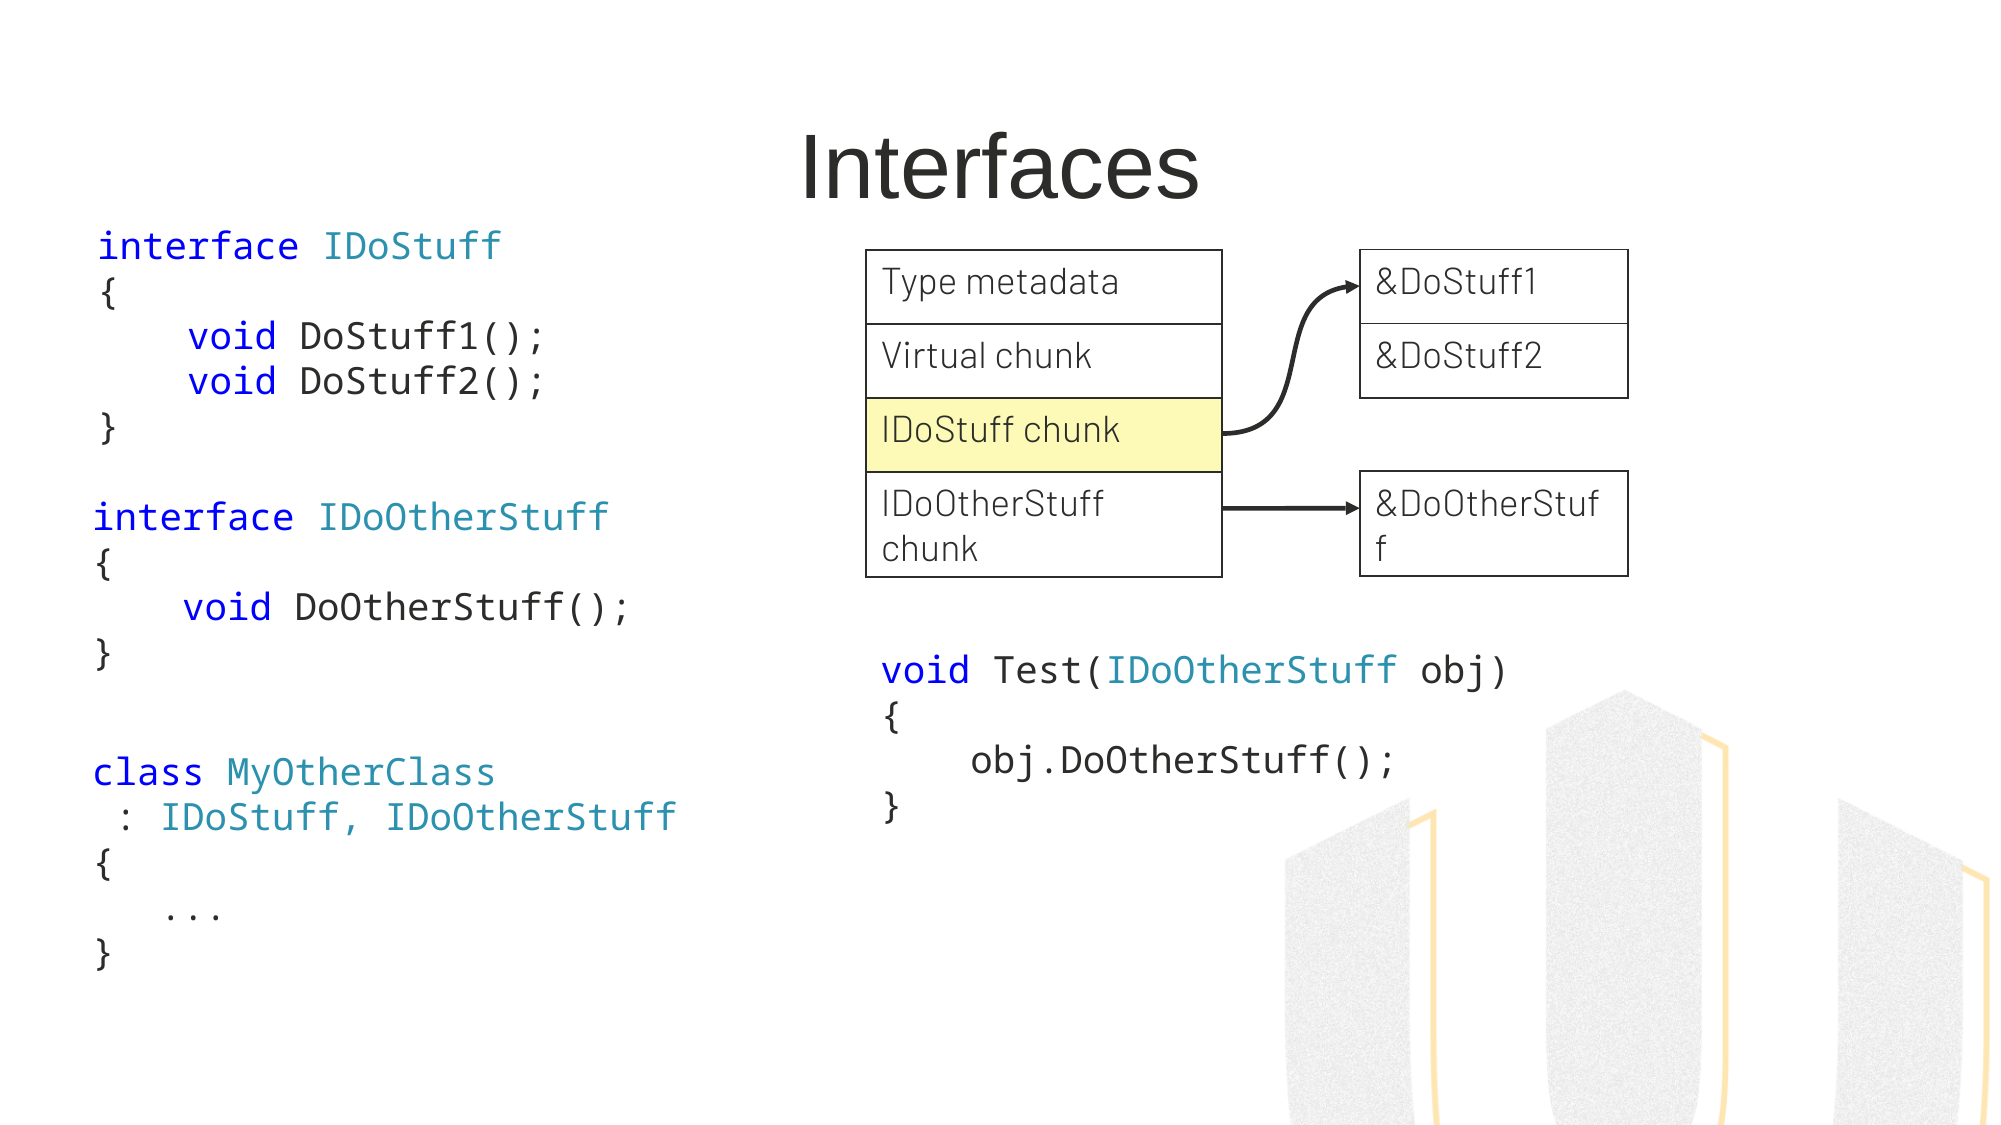

# Interfaces
interface IDoStuff
{
    void DoStuff1();
    void DoStuff2();
}
| &DoStuff1 |
| --- |
| &DoStuff2 |
| Type metadata |
| --- |
| Virtual chunk |
| IDoStuff chunk |
| IDoOtherStuff chunk |

| &DoOtherStuff |
| --- |

interface IDoOtherStuff
{
    void DoOtherStuff();
}
void Test(IDoOtherStuff obj)
{
    obj.DoOtherStuff();
}
class MyOtherClass
 : IDoStuff, IDoOtherStuff
{
   ...
}